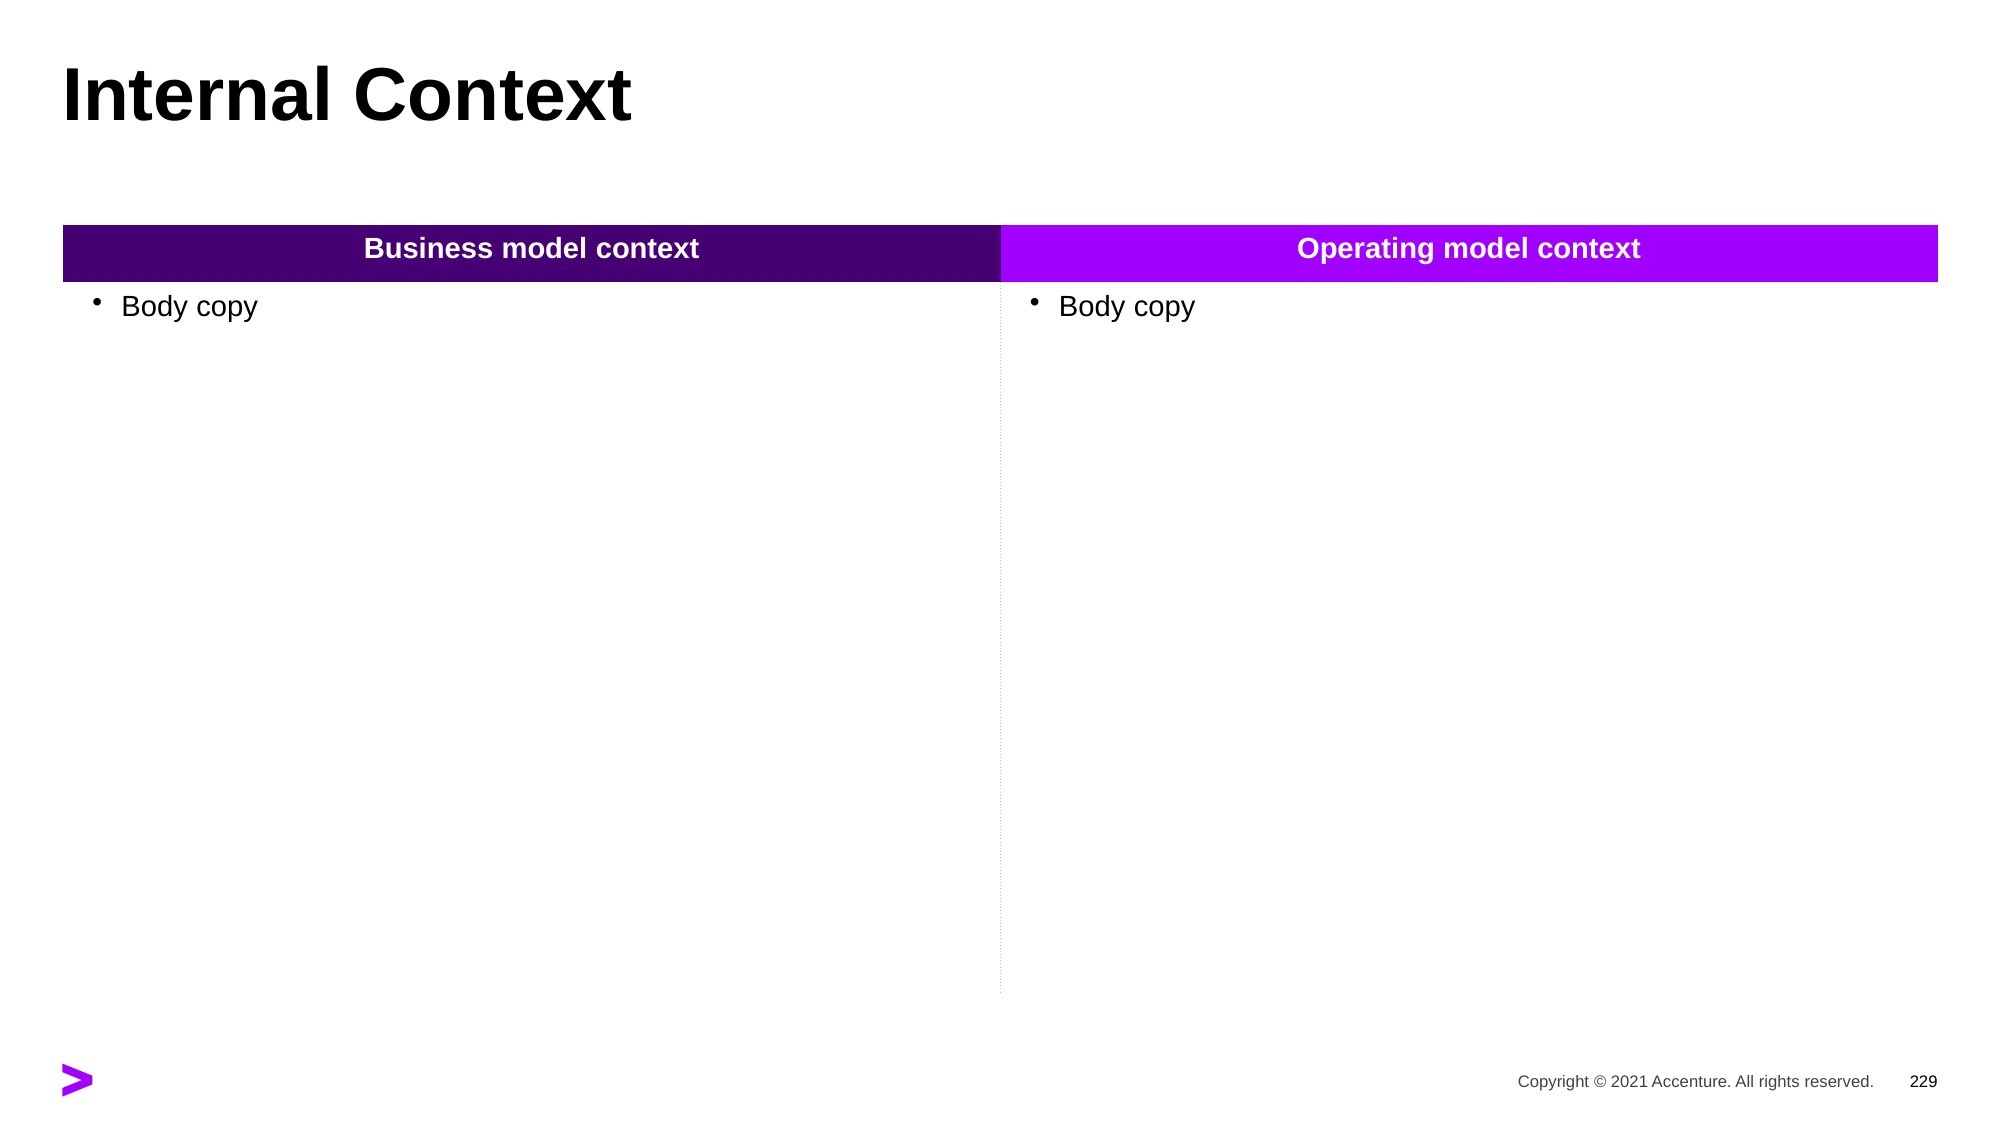

# Internal Context
| Business model context | Operating model context |
| --- | --- |
| Body copy | Body copy |
Copyright © 2021 Accenture. All rights reserved.
229